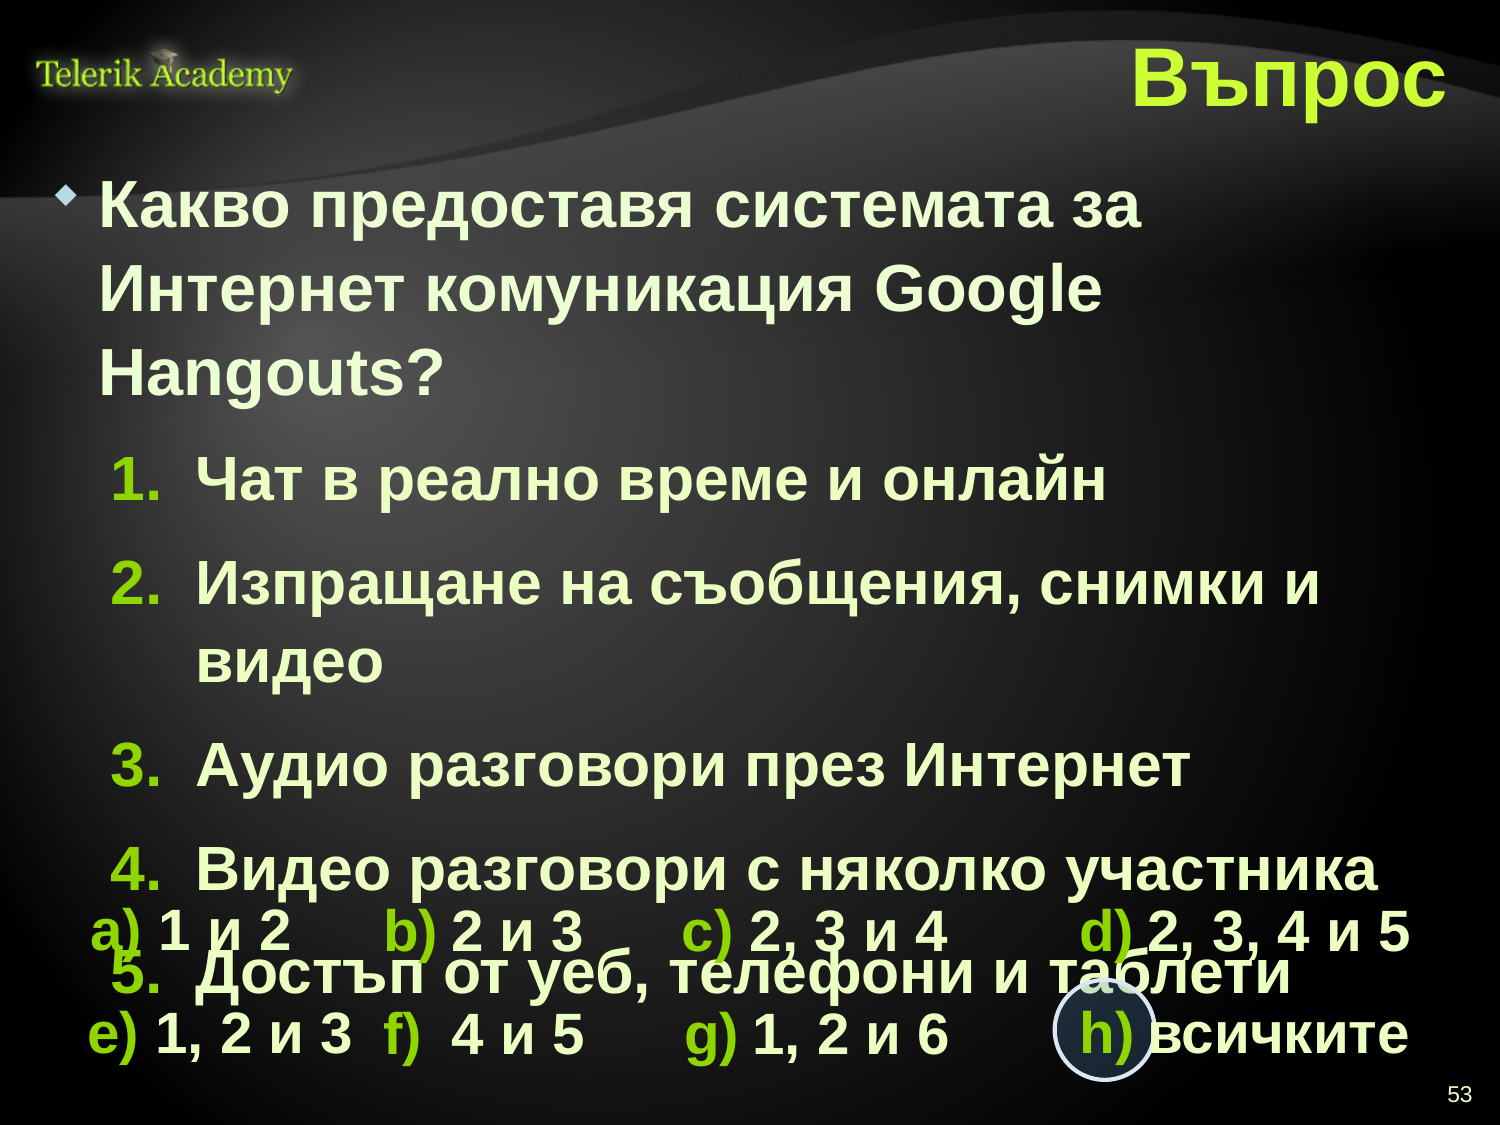

# Въпрос
Какво предоставя системата за Интернет комуникация Google Hangouts?
Чат в реално време и онлайн
Изпращане на съобщения, снимки и видео
Аудио разговори през Интернет
Видео разговори с няколко участника
Достъп от уеб, телефони и таблети
1 и 2
2 и 3
2, 3, 4 и 5
2, 3 и 4
1, 2 и 3
всичките
4 и 5
1, 2 и 6

53